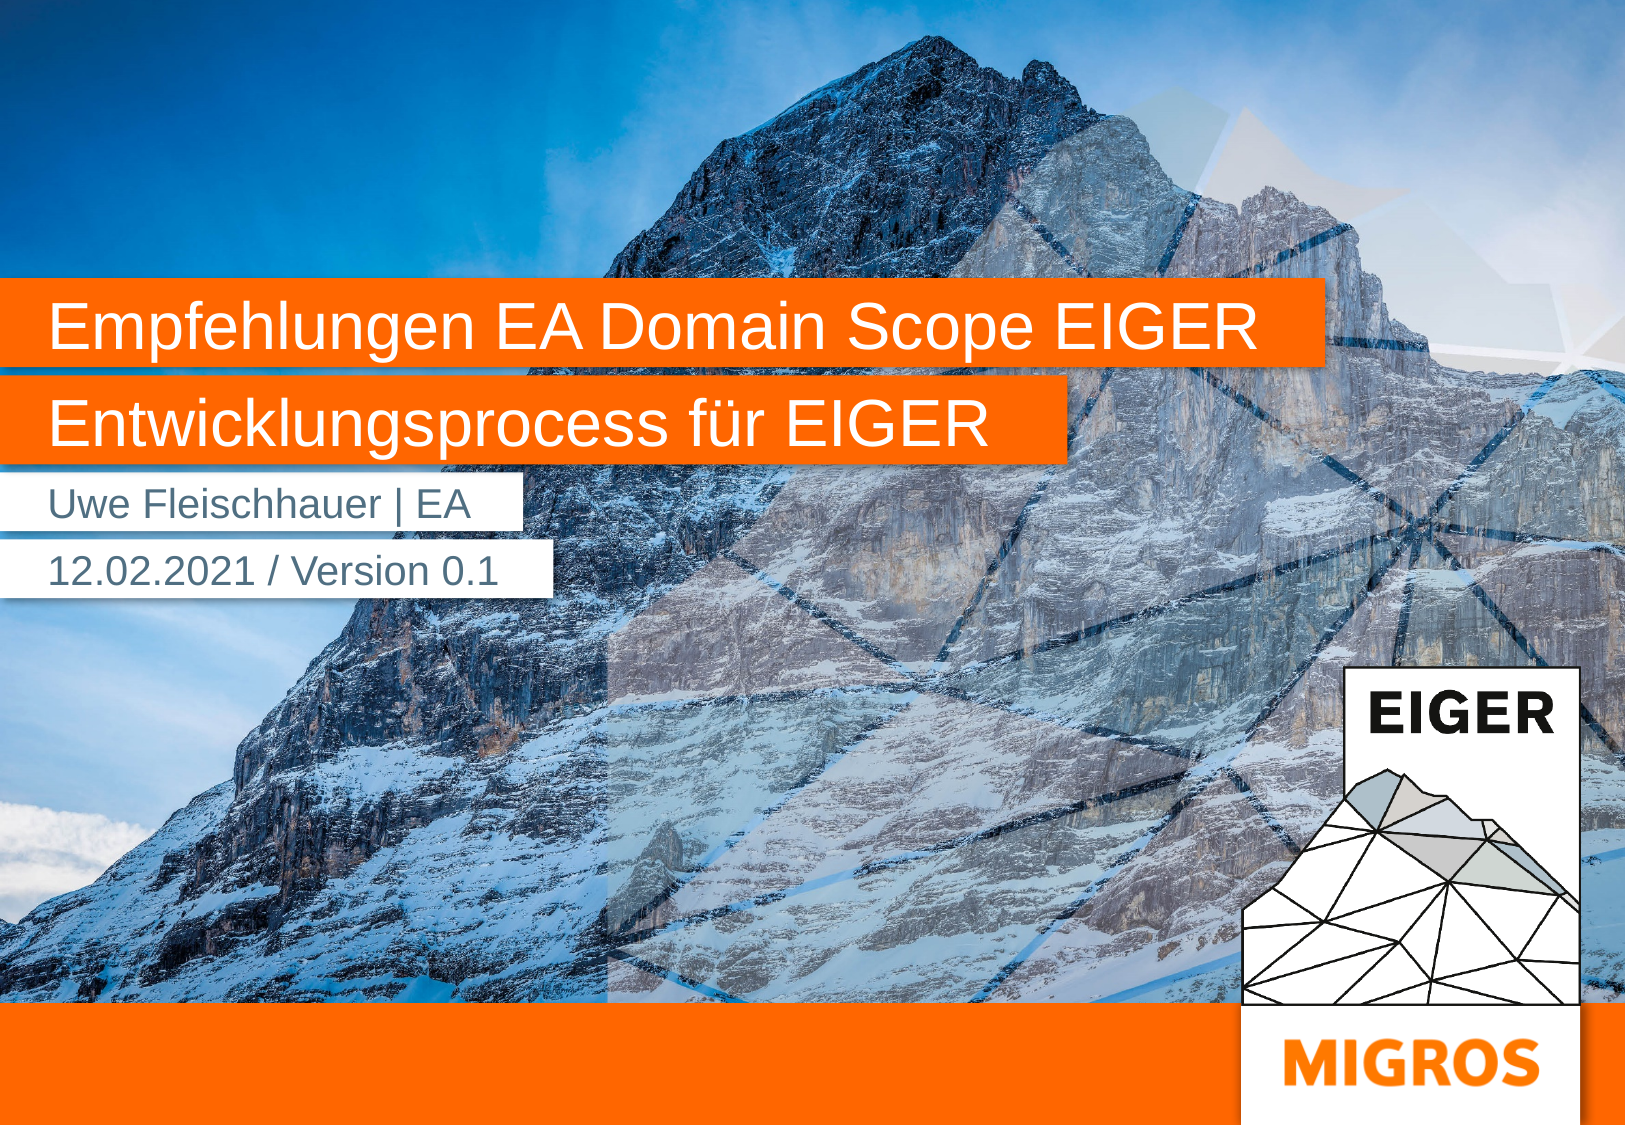

Empfehlungen EA Domain Scope EIGER​
Entwicklungsprocess für EIGER​
Uwe Fleischhauer | EA​
12.02.2021 / Version 0.1